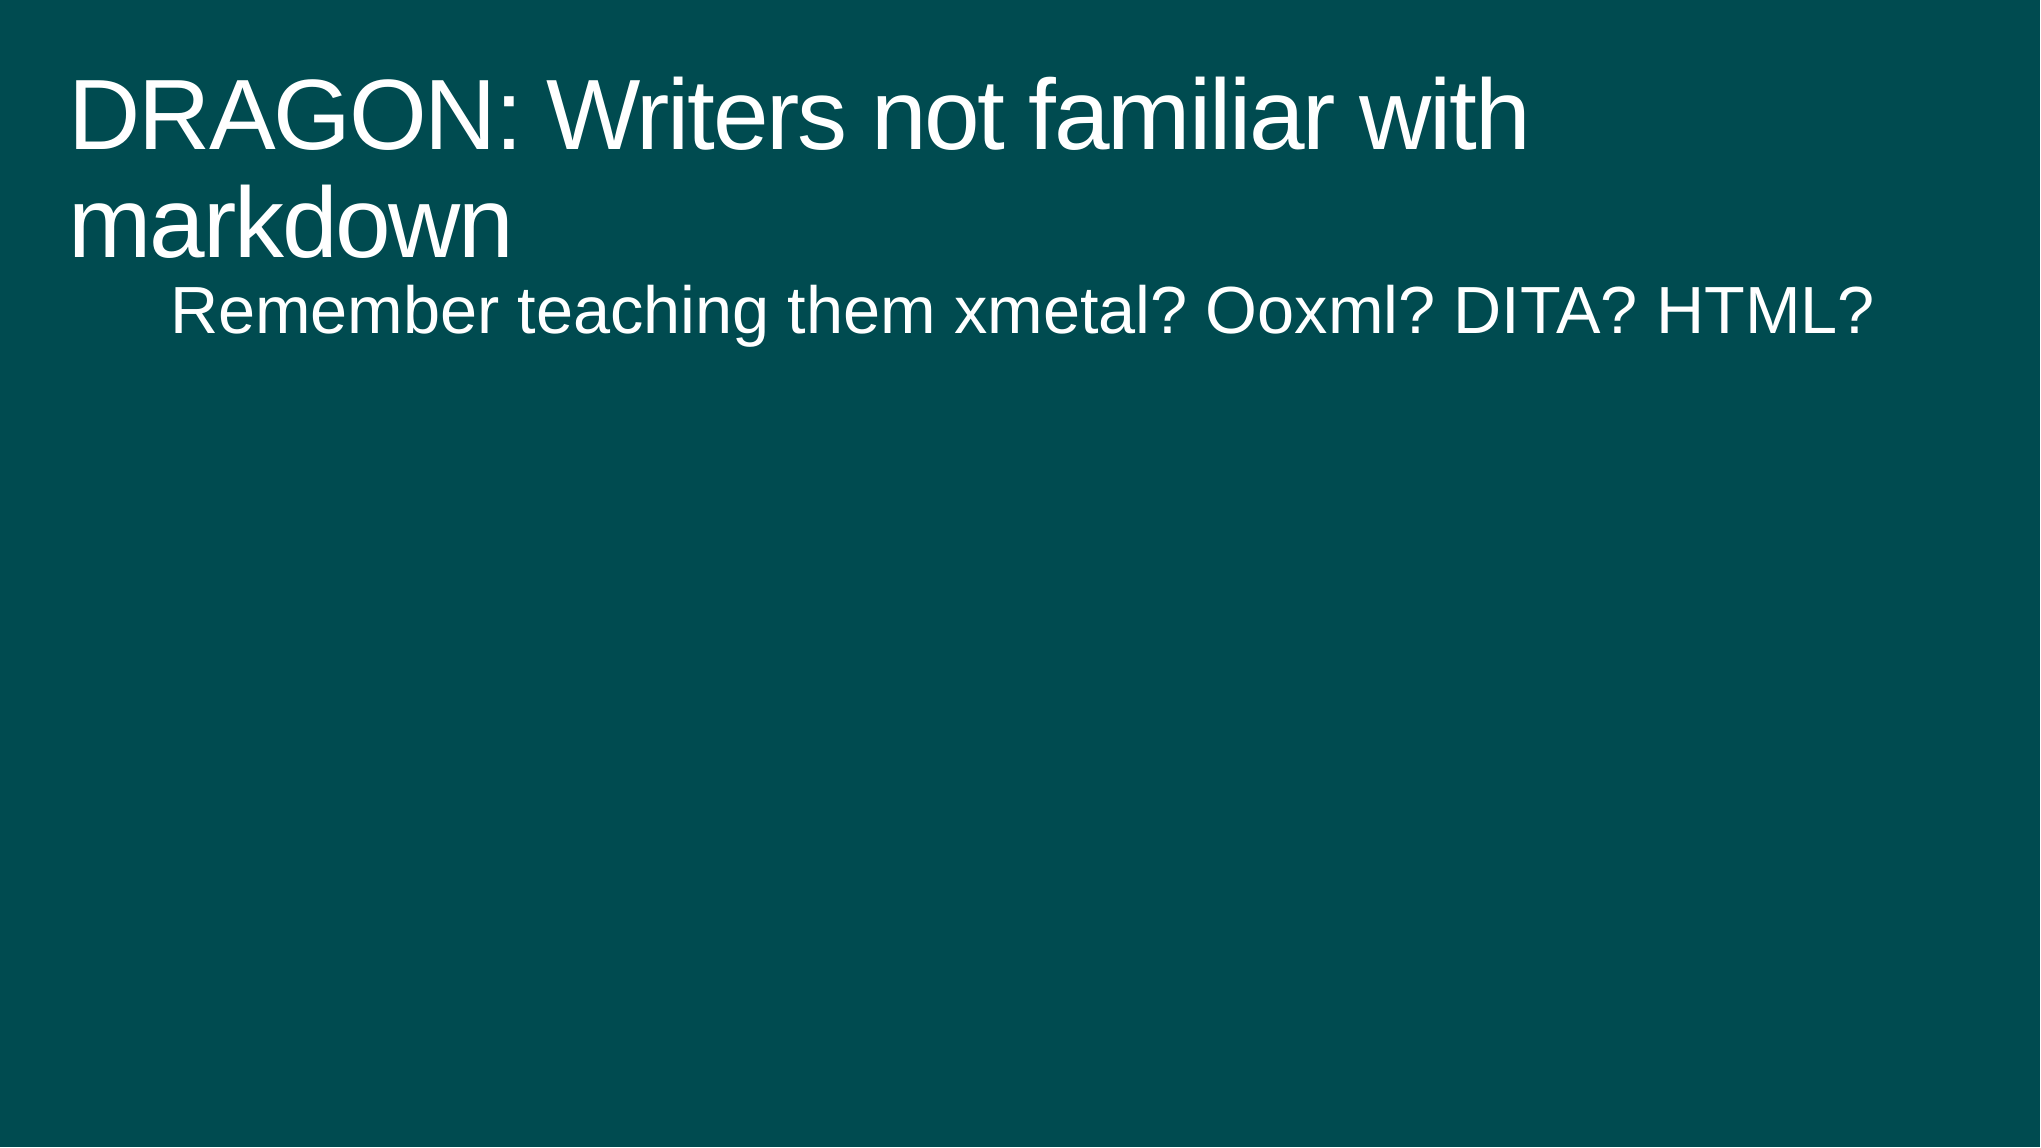

# DRAGON: Writers not familiar with markdown
Remember teaching them xmetal? Ooxml? DITA? HTML?